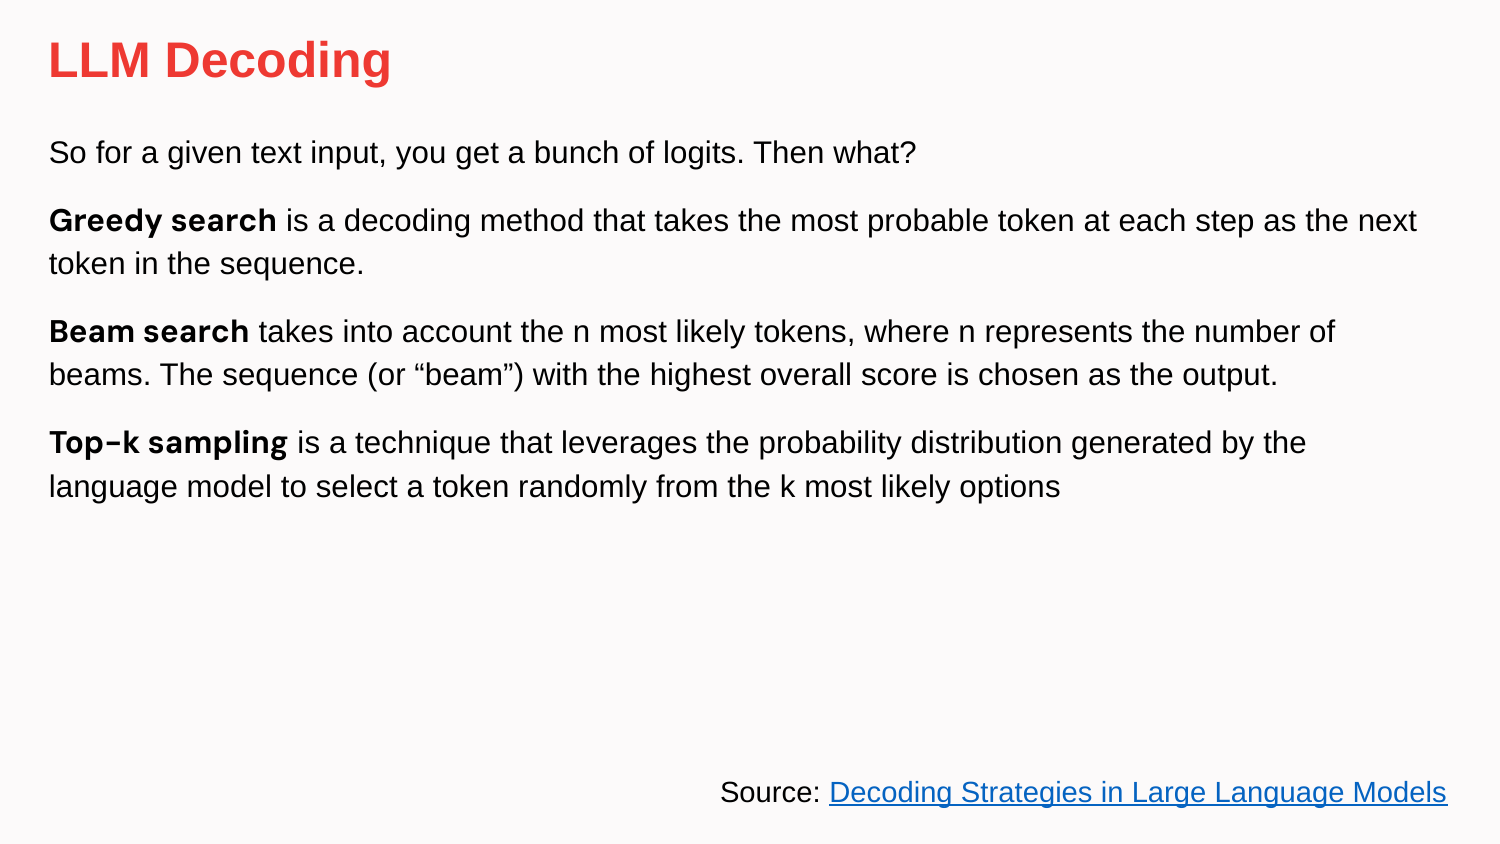

# LLM Decoding
So for a given text input, you get a bunch of logits. Then what?
Greedy search is a decoding method that takes the most probable token at each step as the next token in the sequence.
Beam search takes into account the n most likely tokens, where n represents the number of beams. The sequence (or “beam”) with the highest overall score is chosen as the output.
Top-k sampling is a technique that leverages the probability distribution generated by the language model to select a token randomly from the k most likely options

Source: Decoding Strategies in Large Language Models